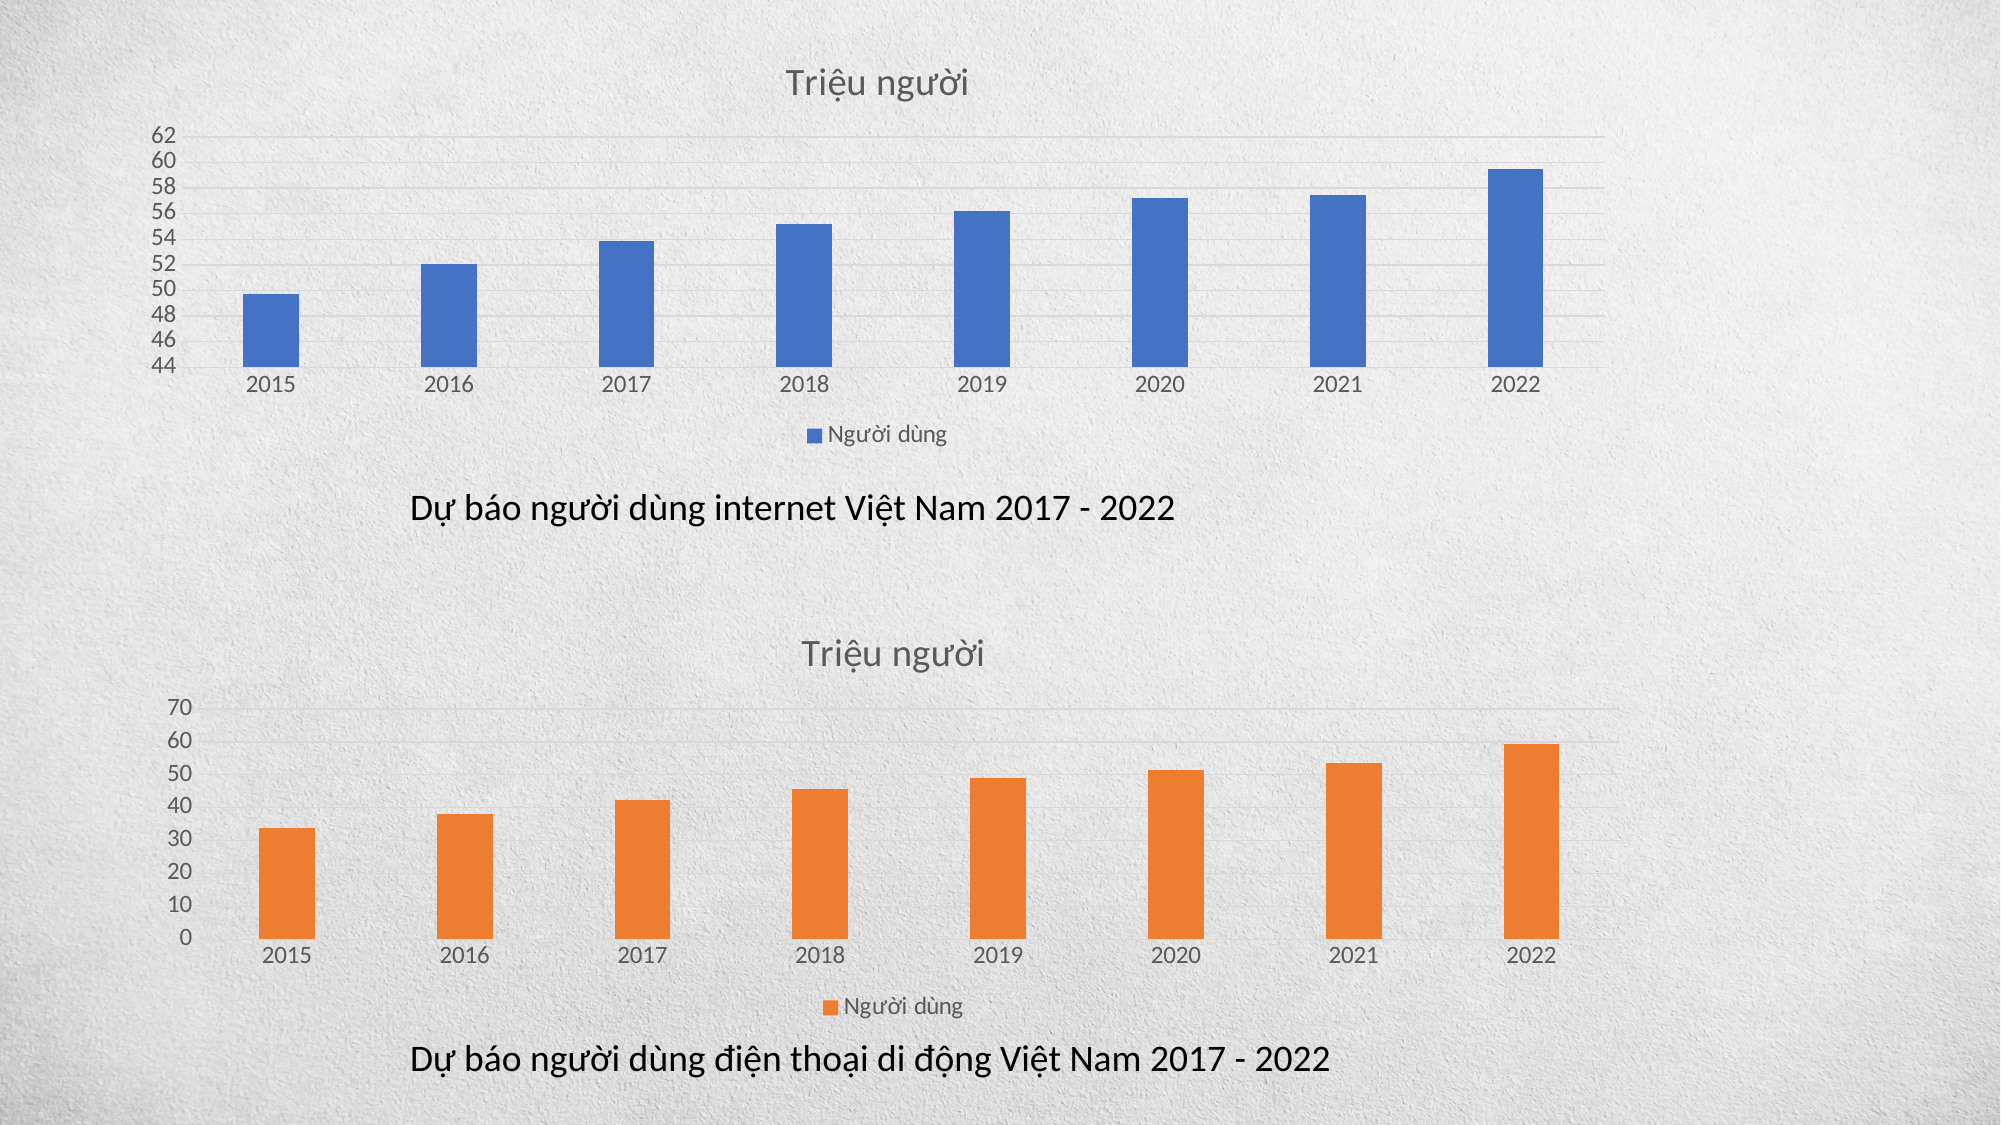

### Chart: Triệu người

| Category | Người dùng |
|---|---|
| 2015 | 49.7 |
| 2016 | 52.08 |
| 2017 | 53.86 |
| 2018 | 55.19 |
| 2019 | 56.24 |
| 2020 | 57.2 |
| 2021 | 57.48 |
| 2022 | 59.48 |
Dự báo người dùng internet Việt Nam 2017 - 2022

### Chart: Triệu người

| Category | Người dùng |
|---|---|
| 2015 | 33.87 |
| 2016 | 38.17 |
| 2017 | 42.18 |
| 2018 | 45.79 |
| 2019 | 48.91 |
| 2020 | 51.53 |
| 2021 | 53.7 |
| 2022 | 59.48 |
Dự báo người dùng điện thoại di động Việt Nam 2017 - 2022